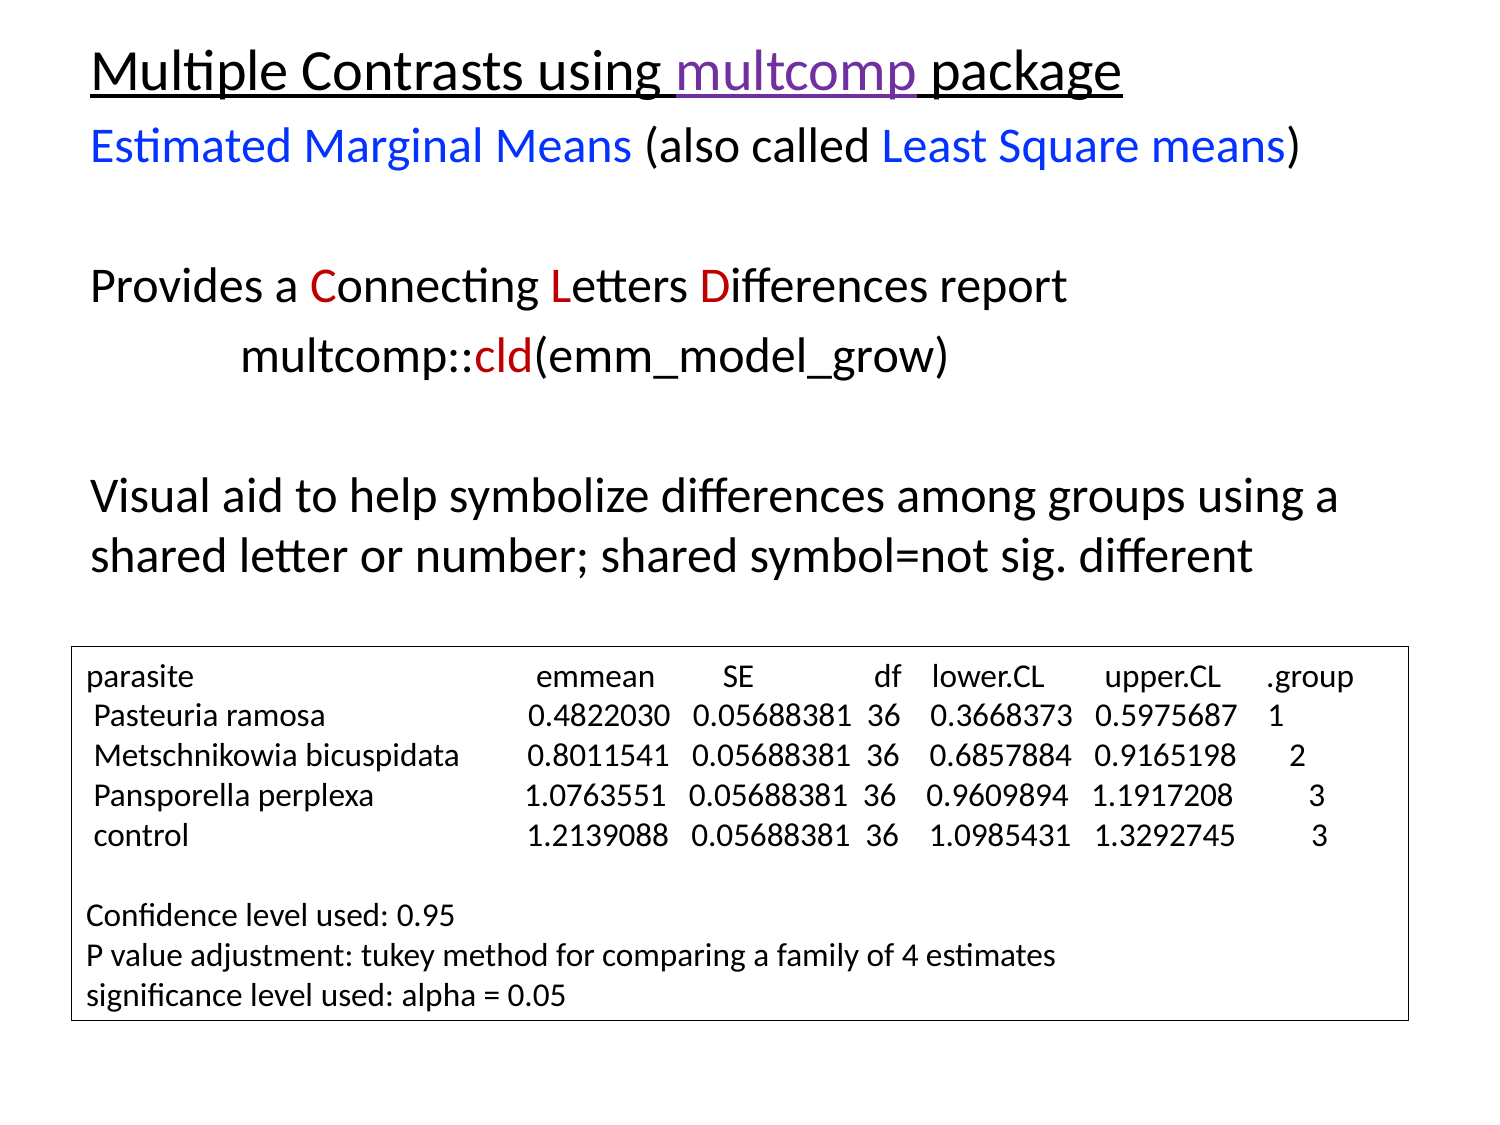

Multiple Contrasts using multcomp package
Estimated Marginal Means (also called Least Square means)

Provides a Connecting Letters Differences report
	multcomp::cld(emm_model_grow)

Visual aid to help symbolize differences among groups using a shared letter or number; shared symbol=not sig. different
parasite                     		emmean         SE                df    lower.CL        upper.CL      .group
 Pasteuria ramosa                           0.4822030   0.05688381  36    0.3668373   0.5975687    1
 Metschnikowia bicuspidata         0.8011541   0.05688381  36    0.6857884   0.9165198       2
 Pansporella perplexa                    1.0763551   0.05688381  36    0.9609894   1.1917208          3
 control                                             1.2139088   0.05688381  36    1.0985431   1.3292745          3

Confidence level used: 0.95
P value adjustment: tukey method for comparing a family of 4 estimates
significance level used: alpha = 0.05